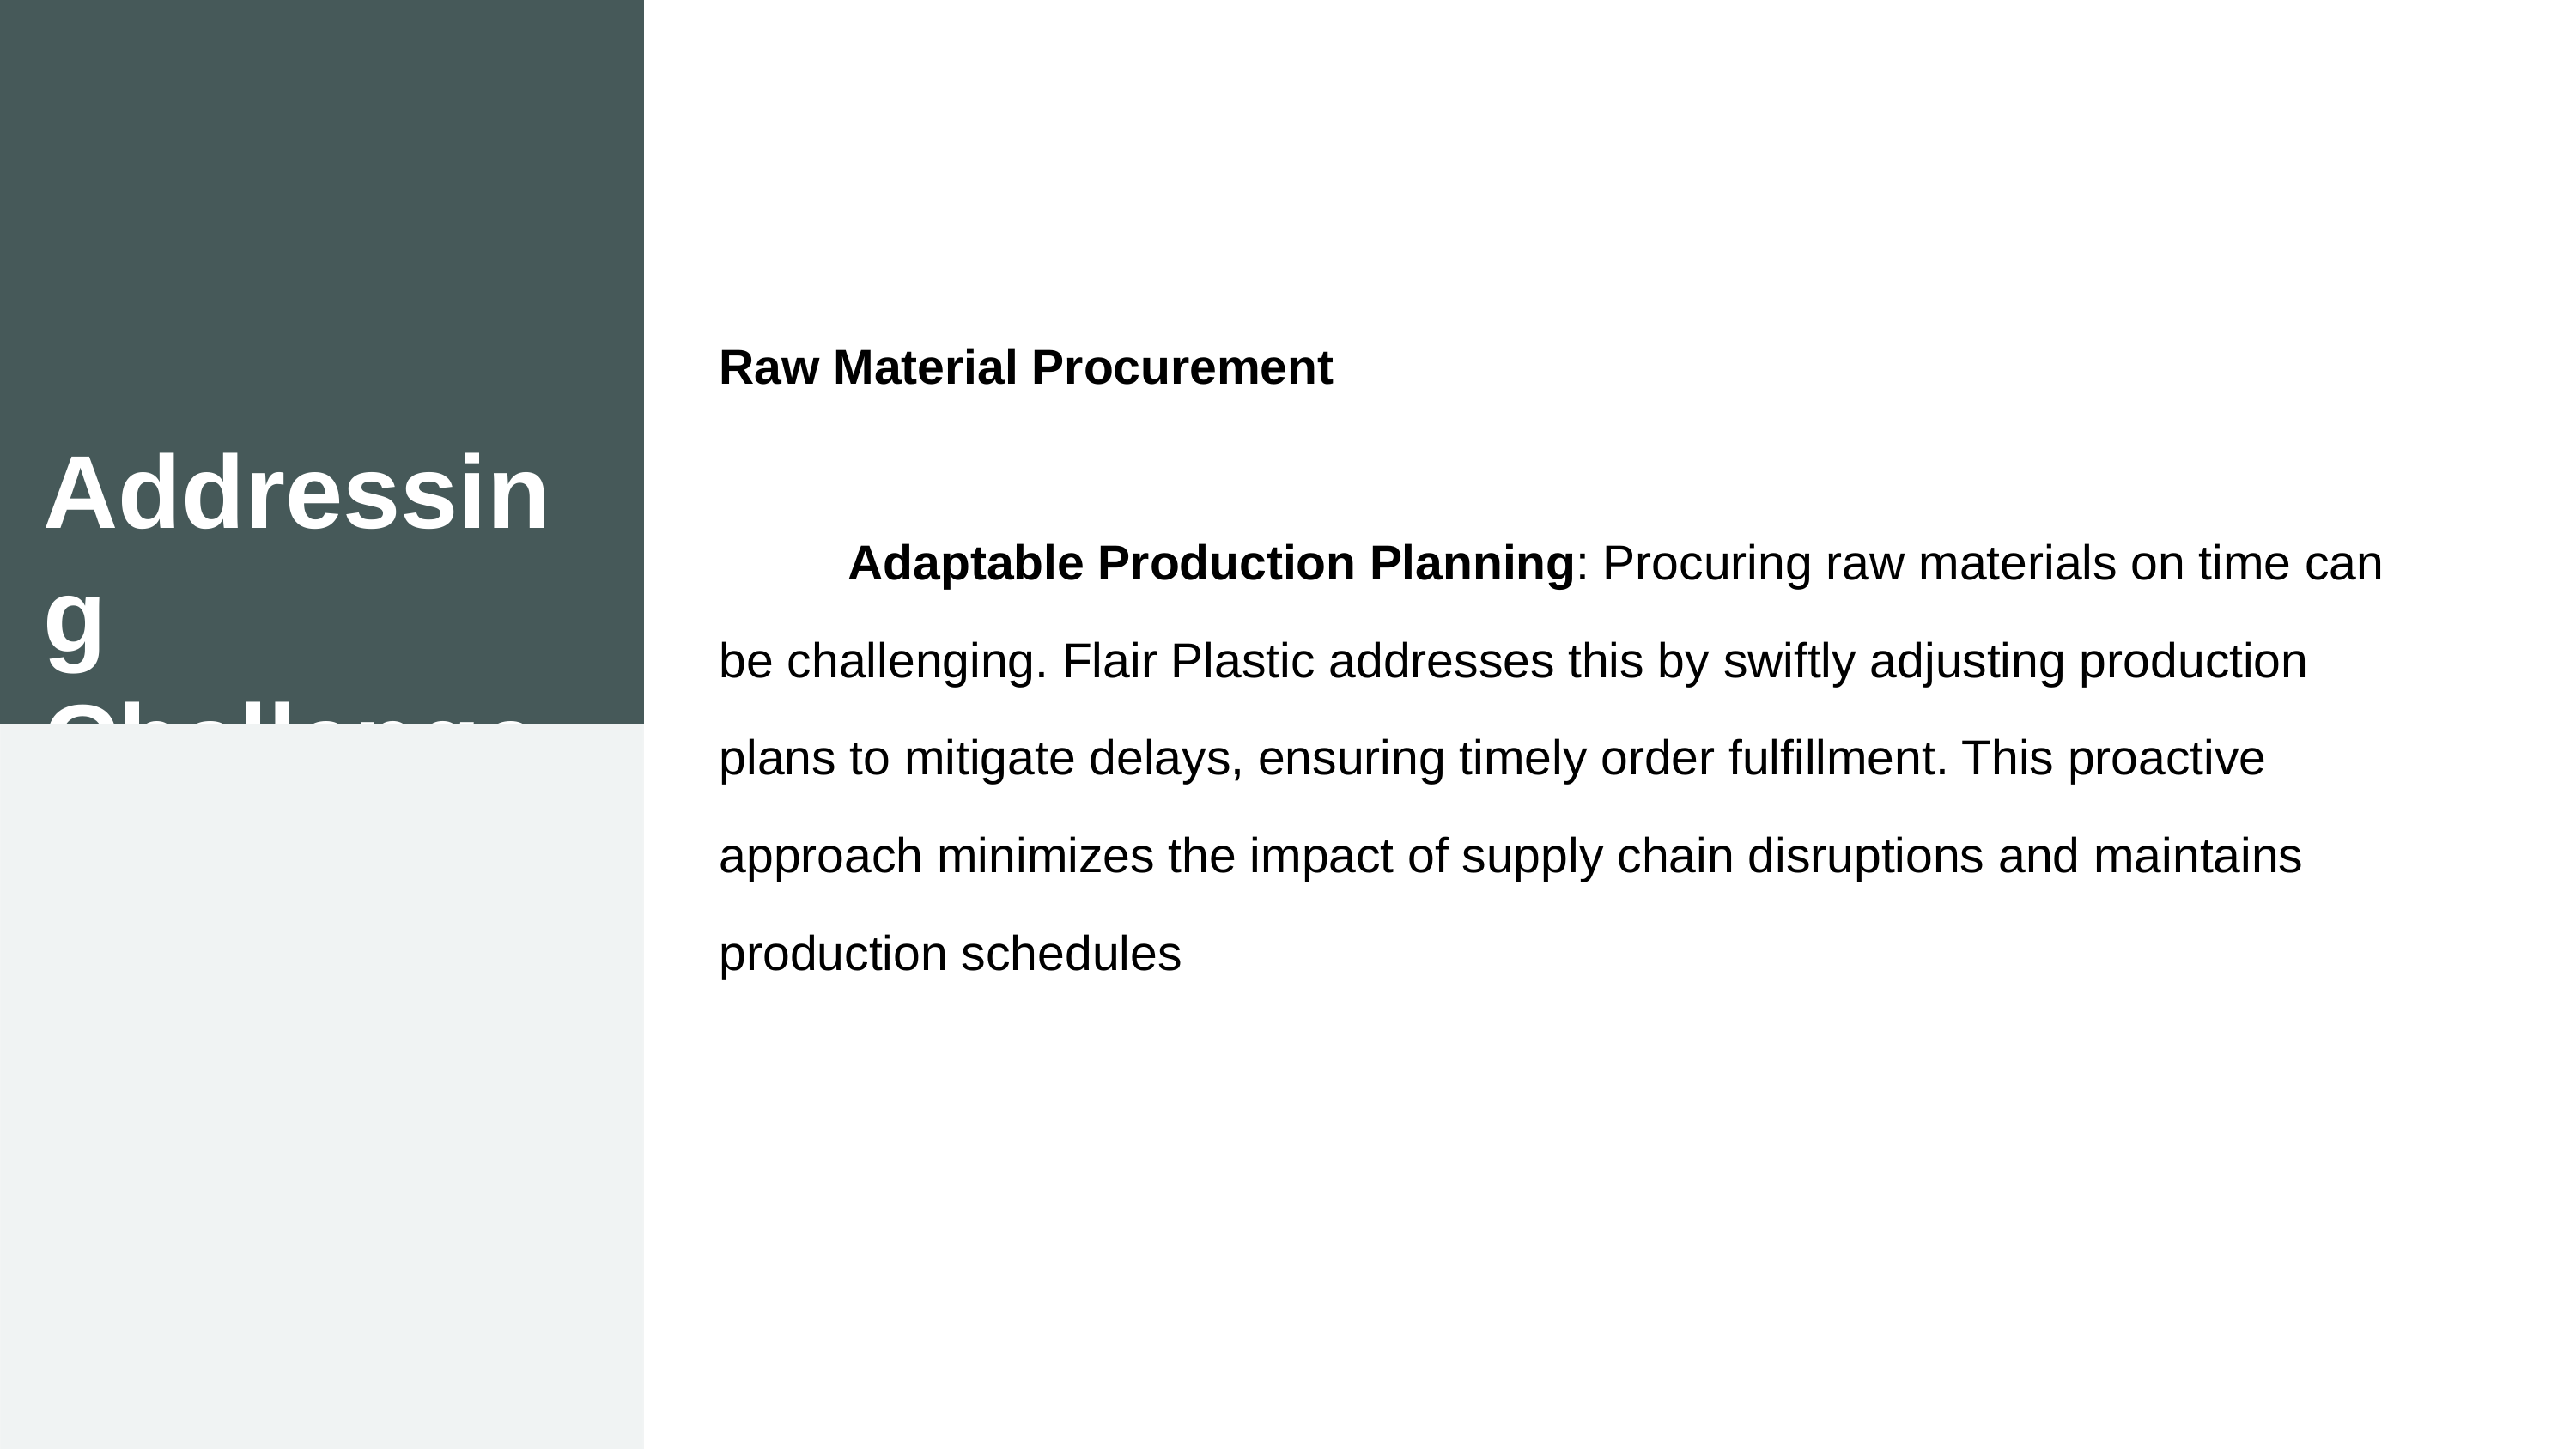

Raw Material Procurement

	Adaptable Production Planning: Procuring raw materials on time can be challenging. Flair Plastic addresses this by swiftly adjusting production plans to mitigate delays, ensuring timely order fulfillment. This proactive approach minimizes the impact of supply chain disruptions and maintains production schedules

Addressing Challenges